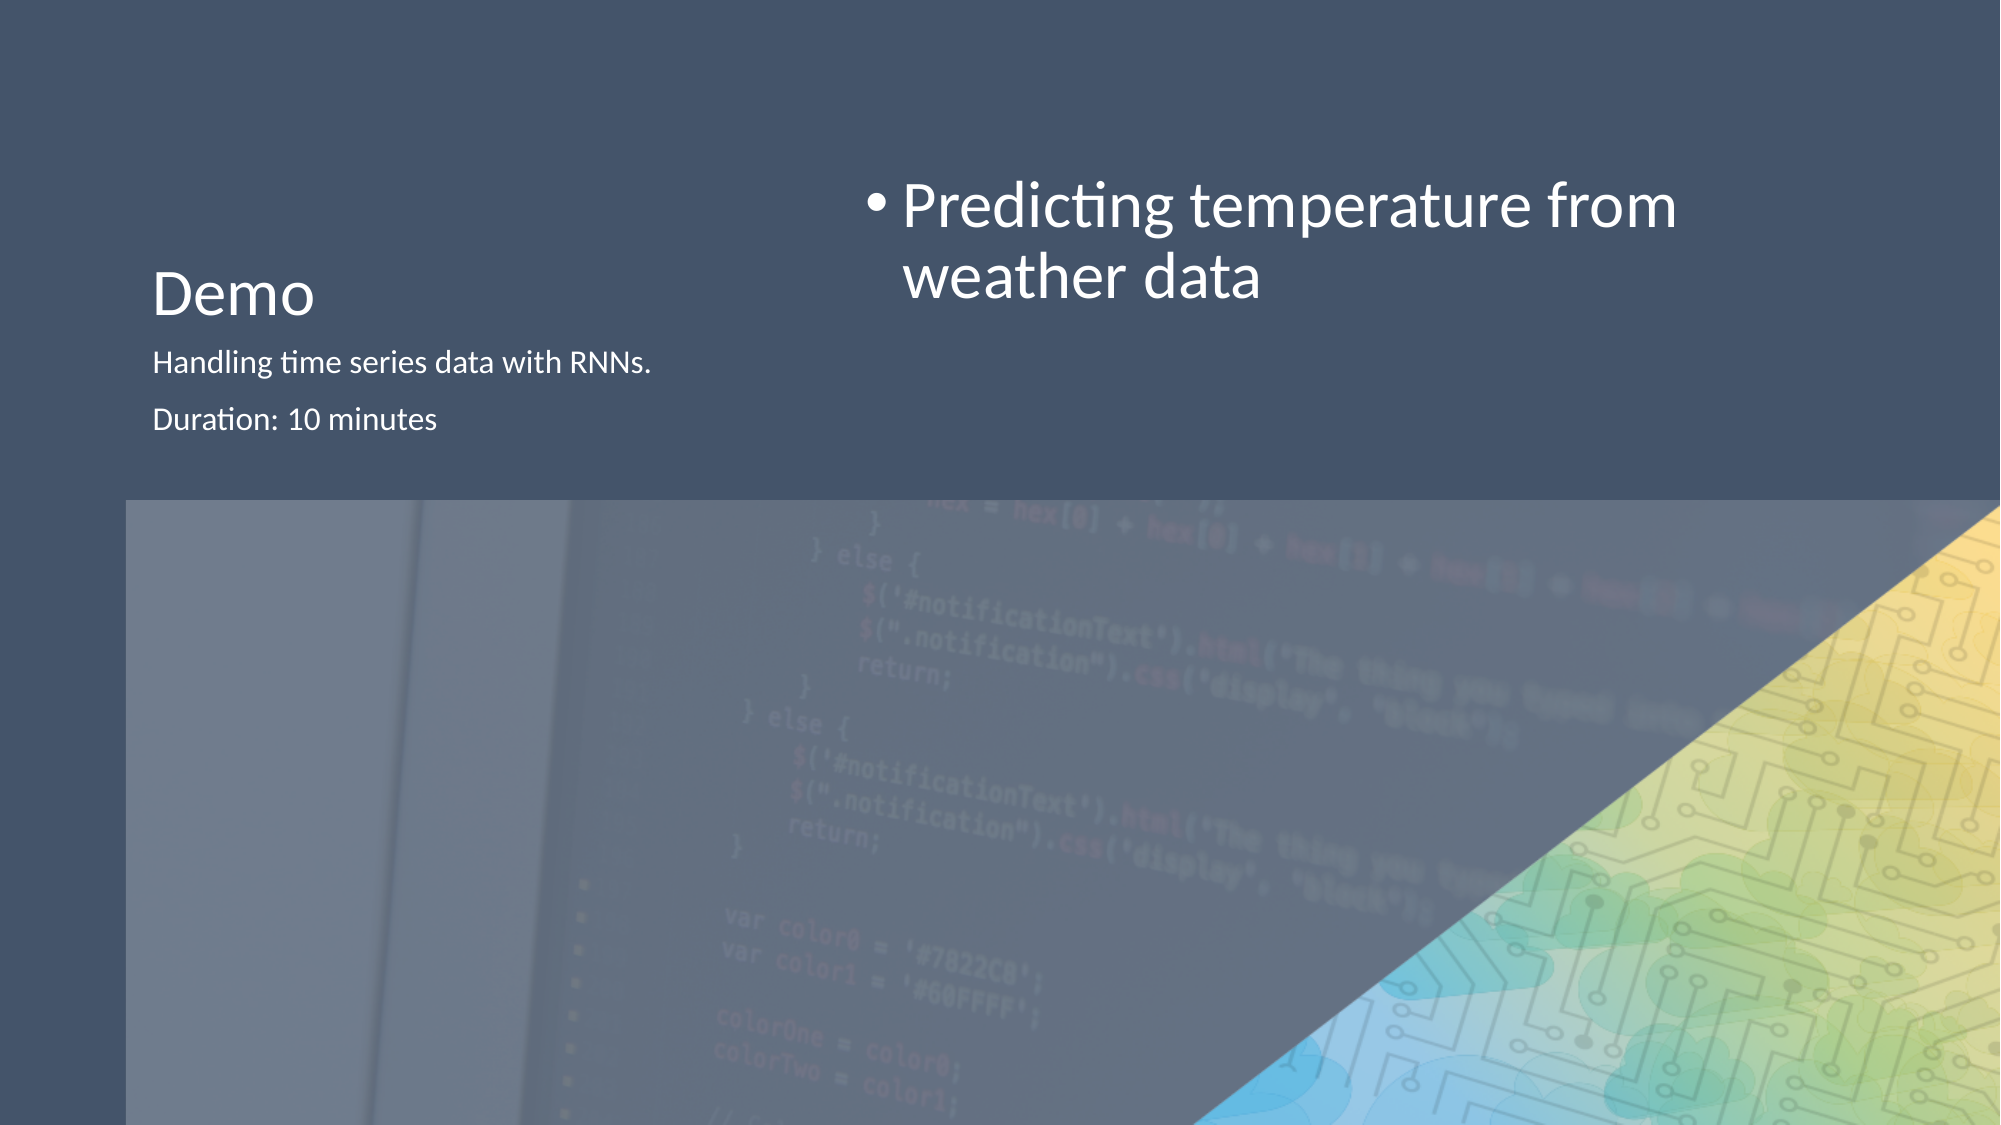

# Demo
Predicting temperature from weather data

Handling time series data with RNNs.
Duration: 10 minutes